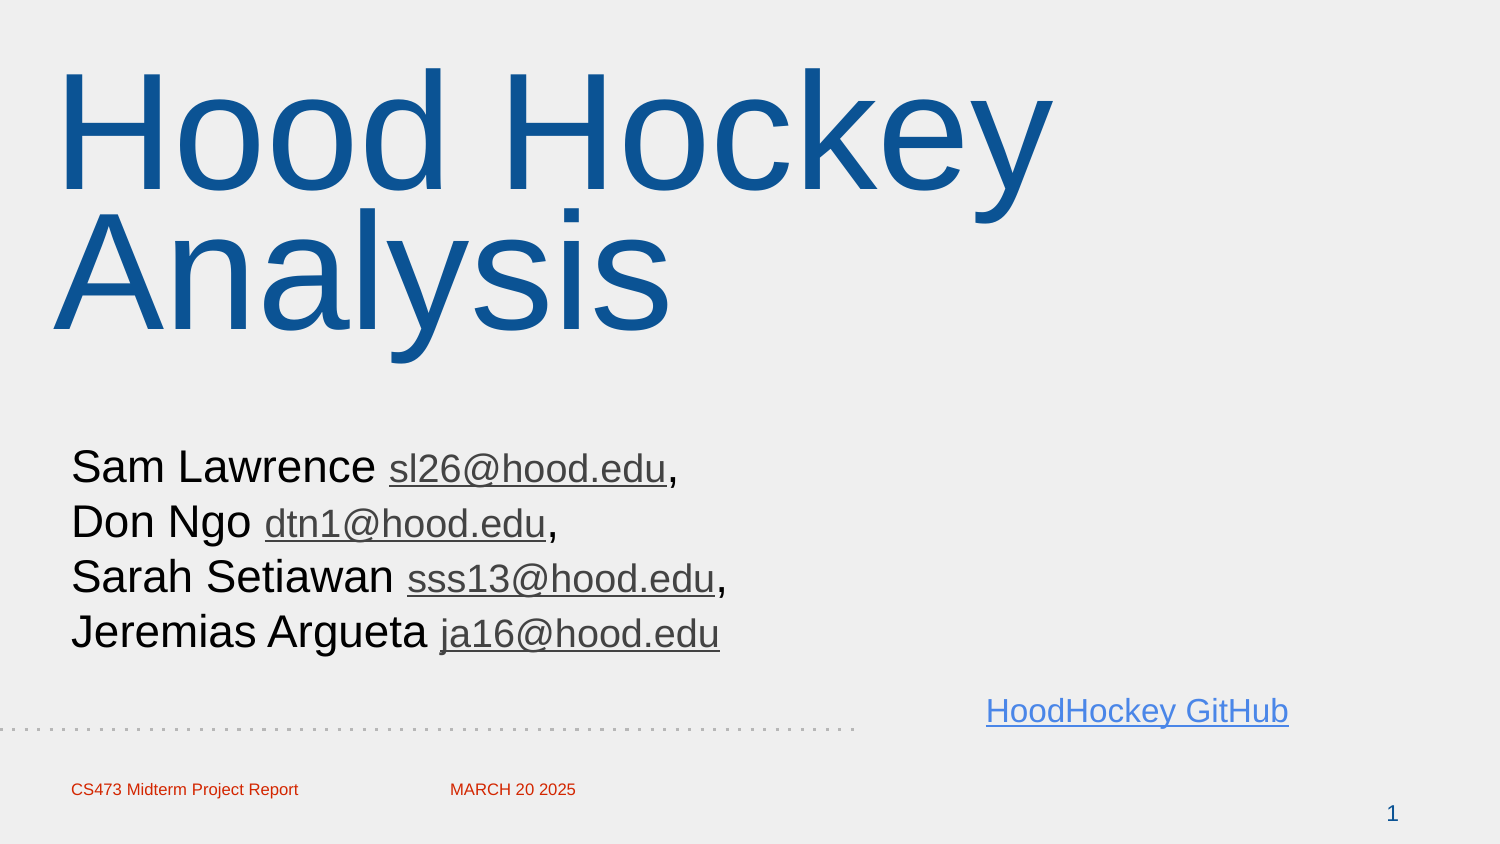

# Hood Hockey Analysis
Sam Lawrence sl26@hood.edu,
Don Ngo dtn1@hood.edu,
Sarah Setiawan sss13@hood.edu,
Jeremias Argueta ja16@hood.edu
HoodHockey GitHub
CS473 Midterm Project Report

MARCH 20 2025
1